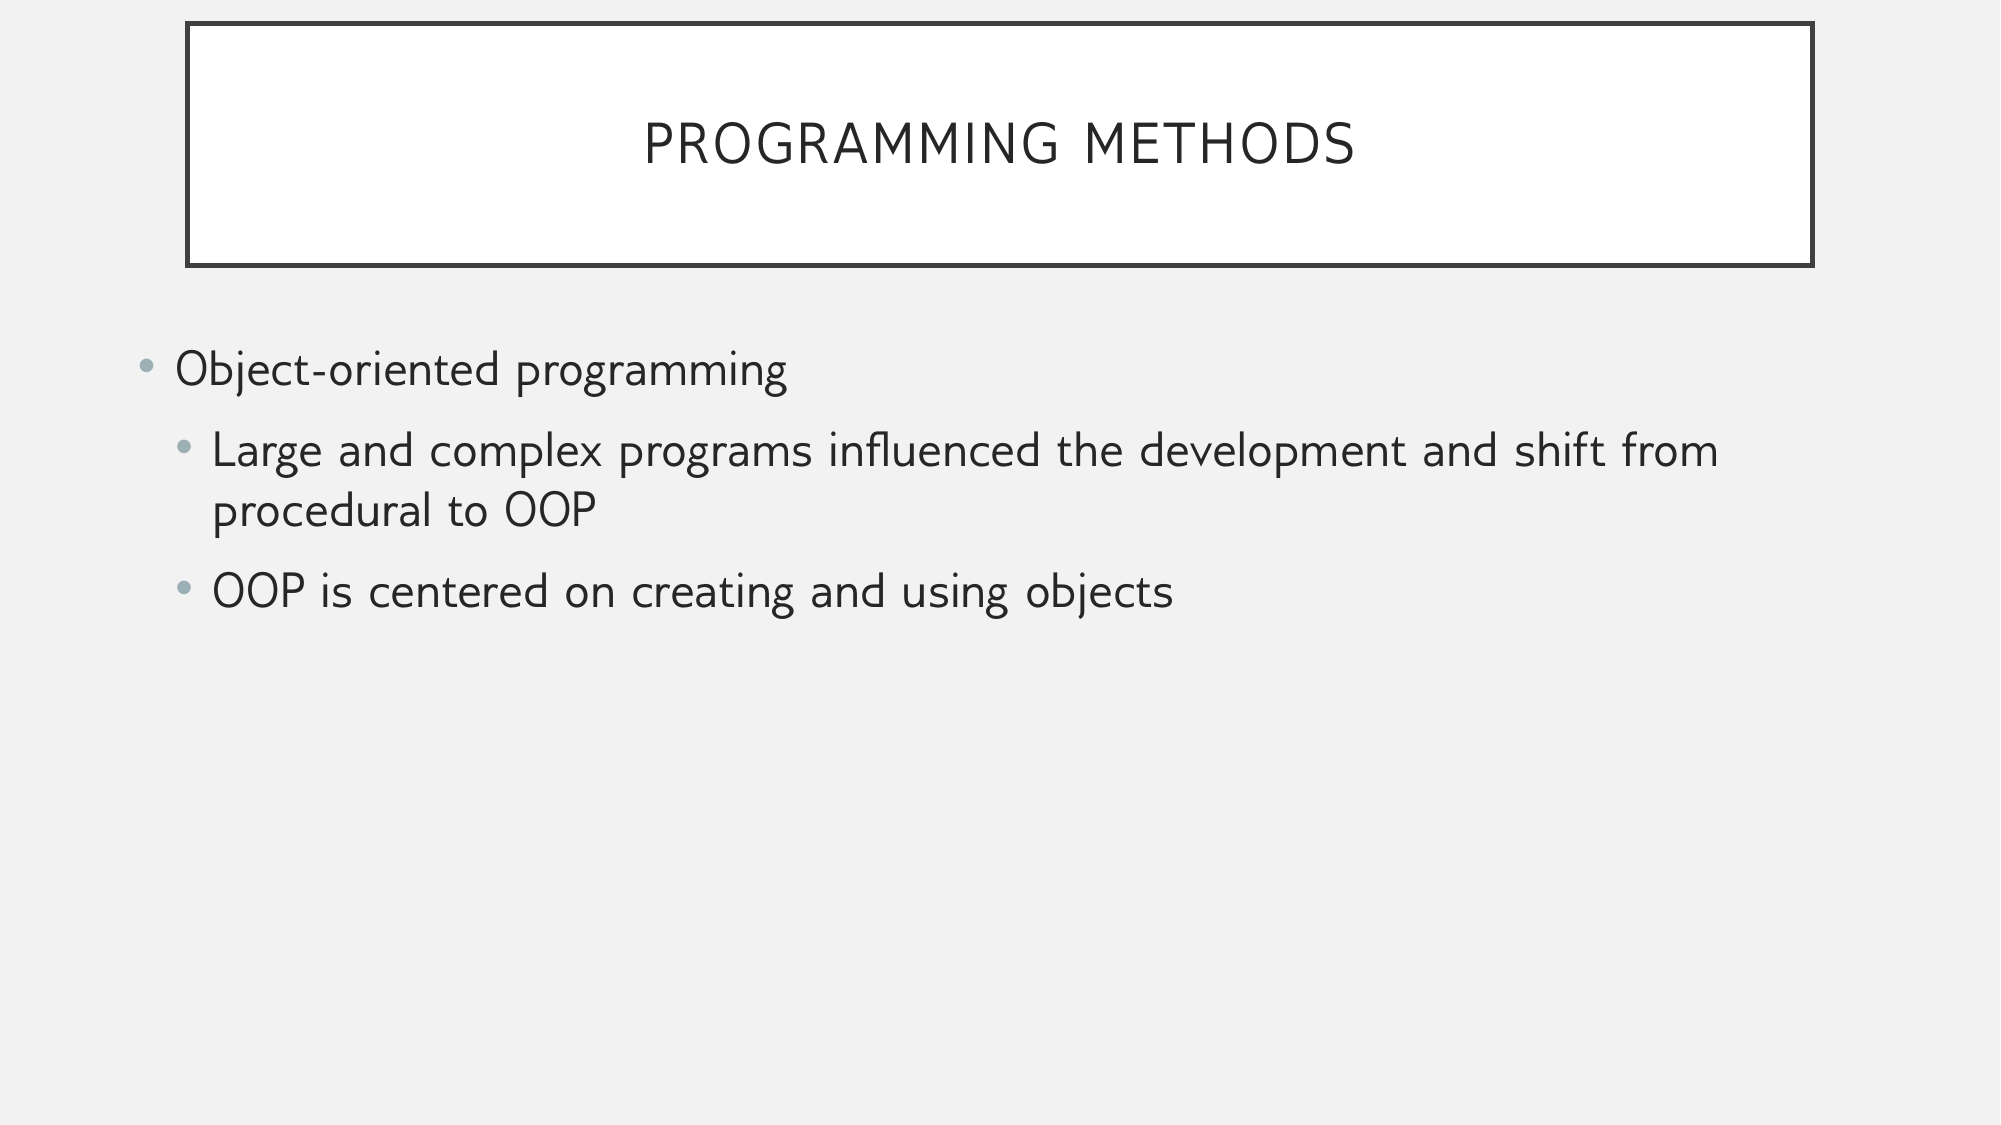

# Programming methods
Object-oriented programming
Large and complex programs influenced the development and shift from procedural to OOP
OOP is centered on creating and using objects